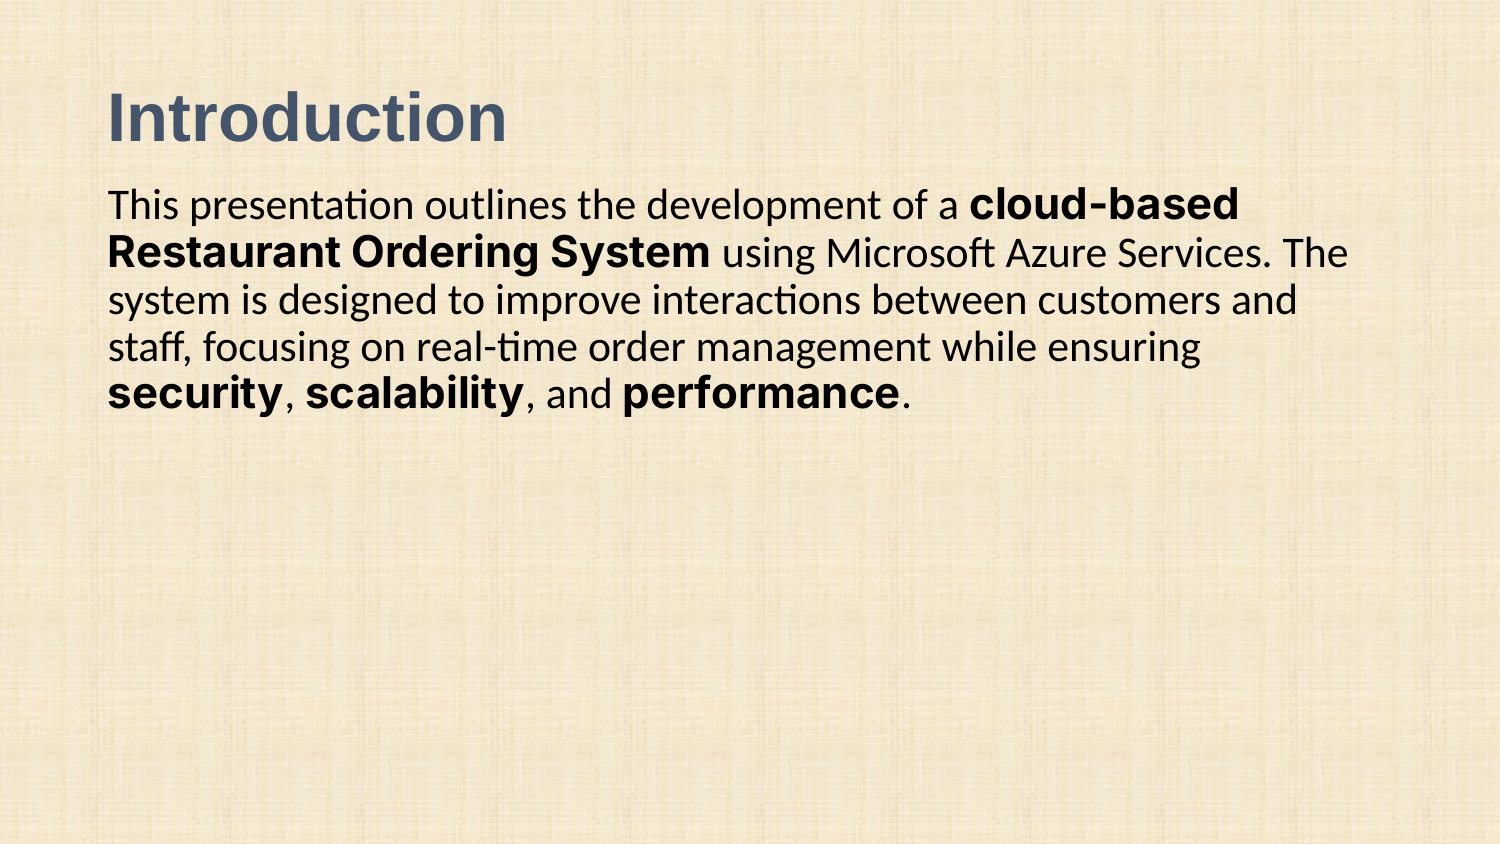

# Introduction
This presentation outlines the development of a cloud-based Restaurant Ordering System using Microsoft Azure Services. The system is designed to improve interactions between customers and staff, focusing on real-time order management while ensuring security, scalability, and performance.